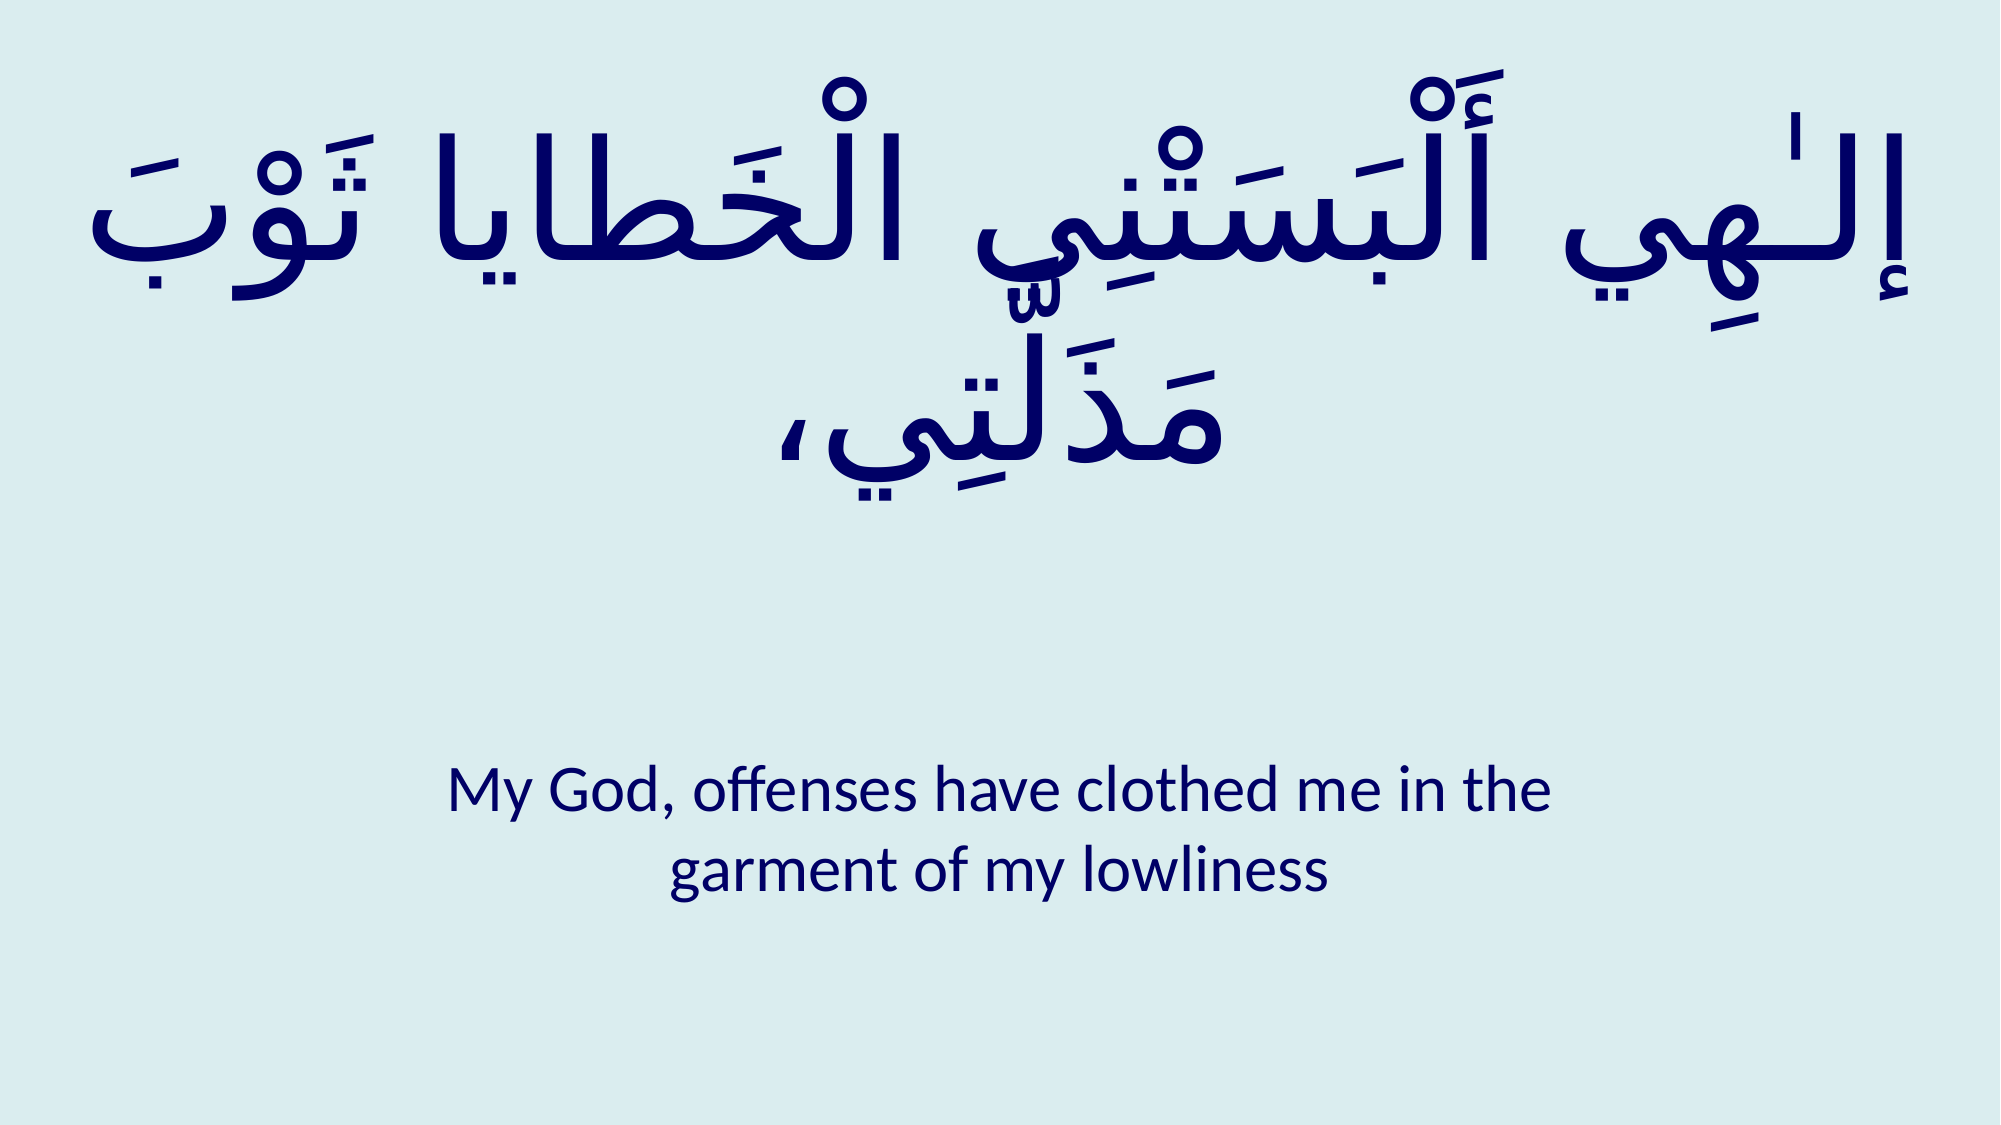

# إلـٰهِي أَلْبَسَتْنِي الْخَطايا ثَوْبَ مَذَلَّتِي،
My God, offenses have clothed me in the garment of my lowliness